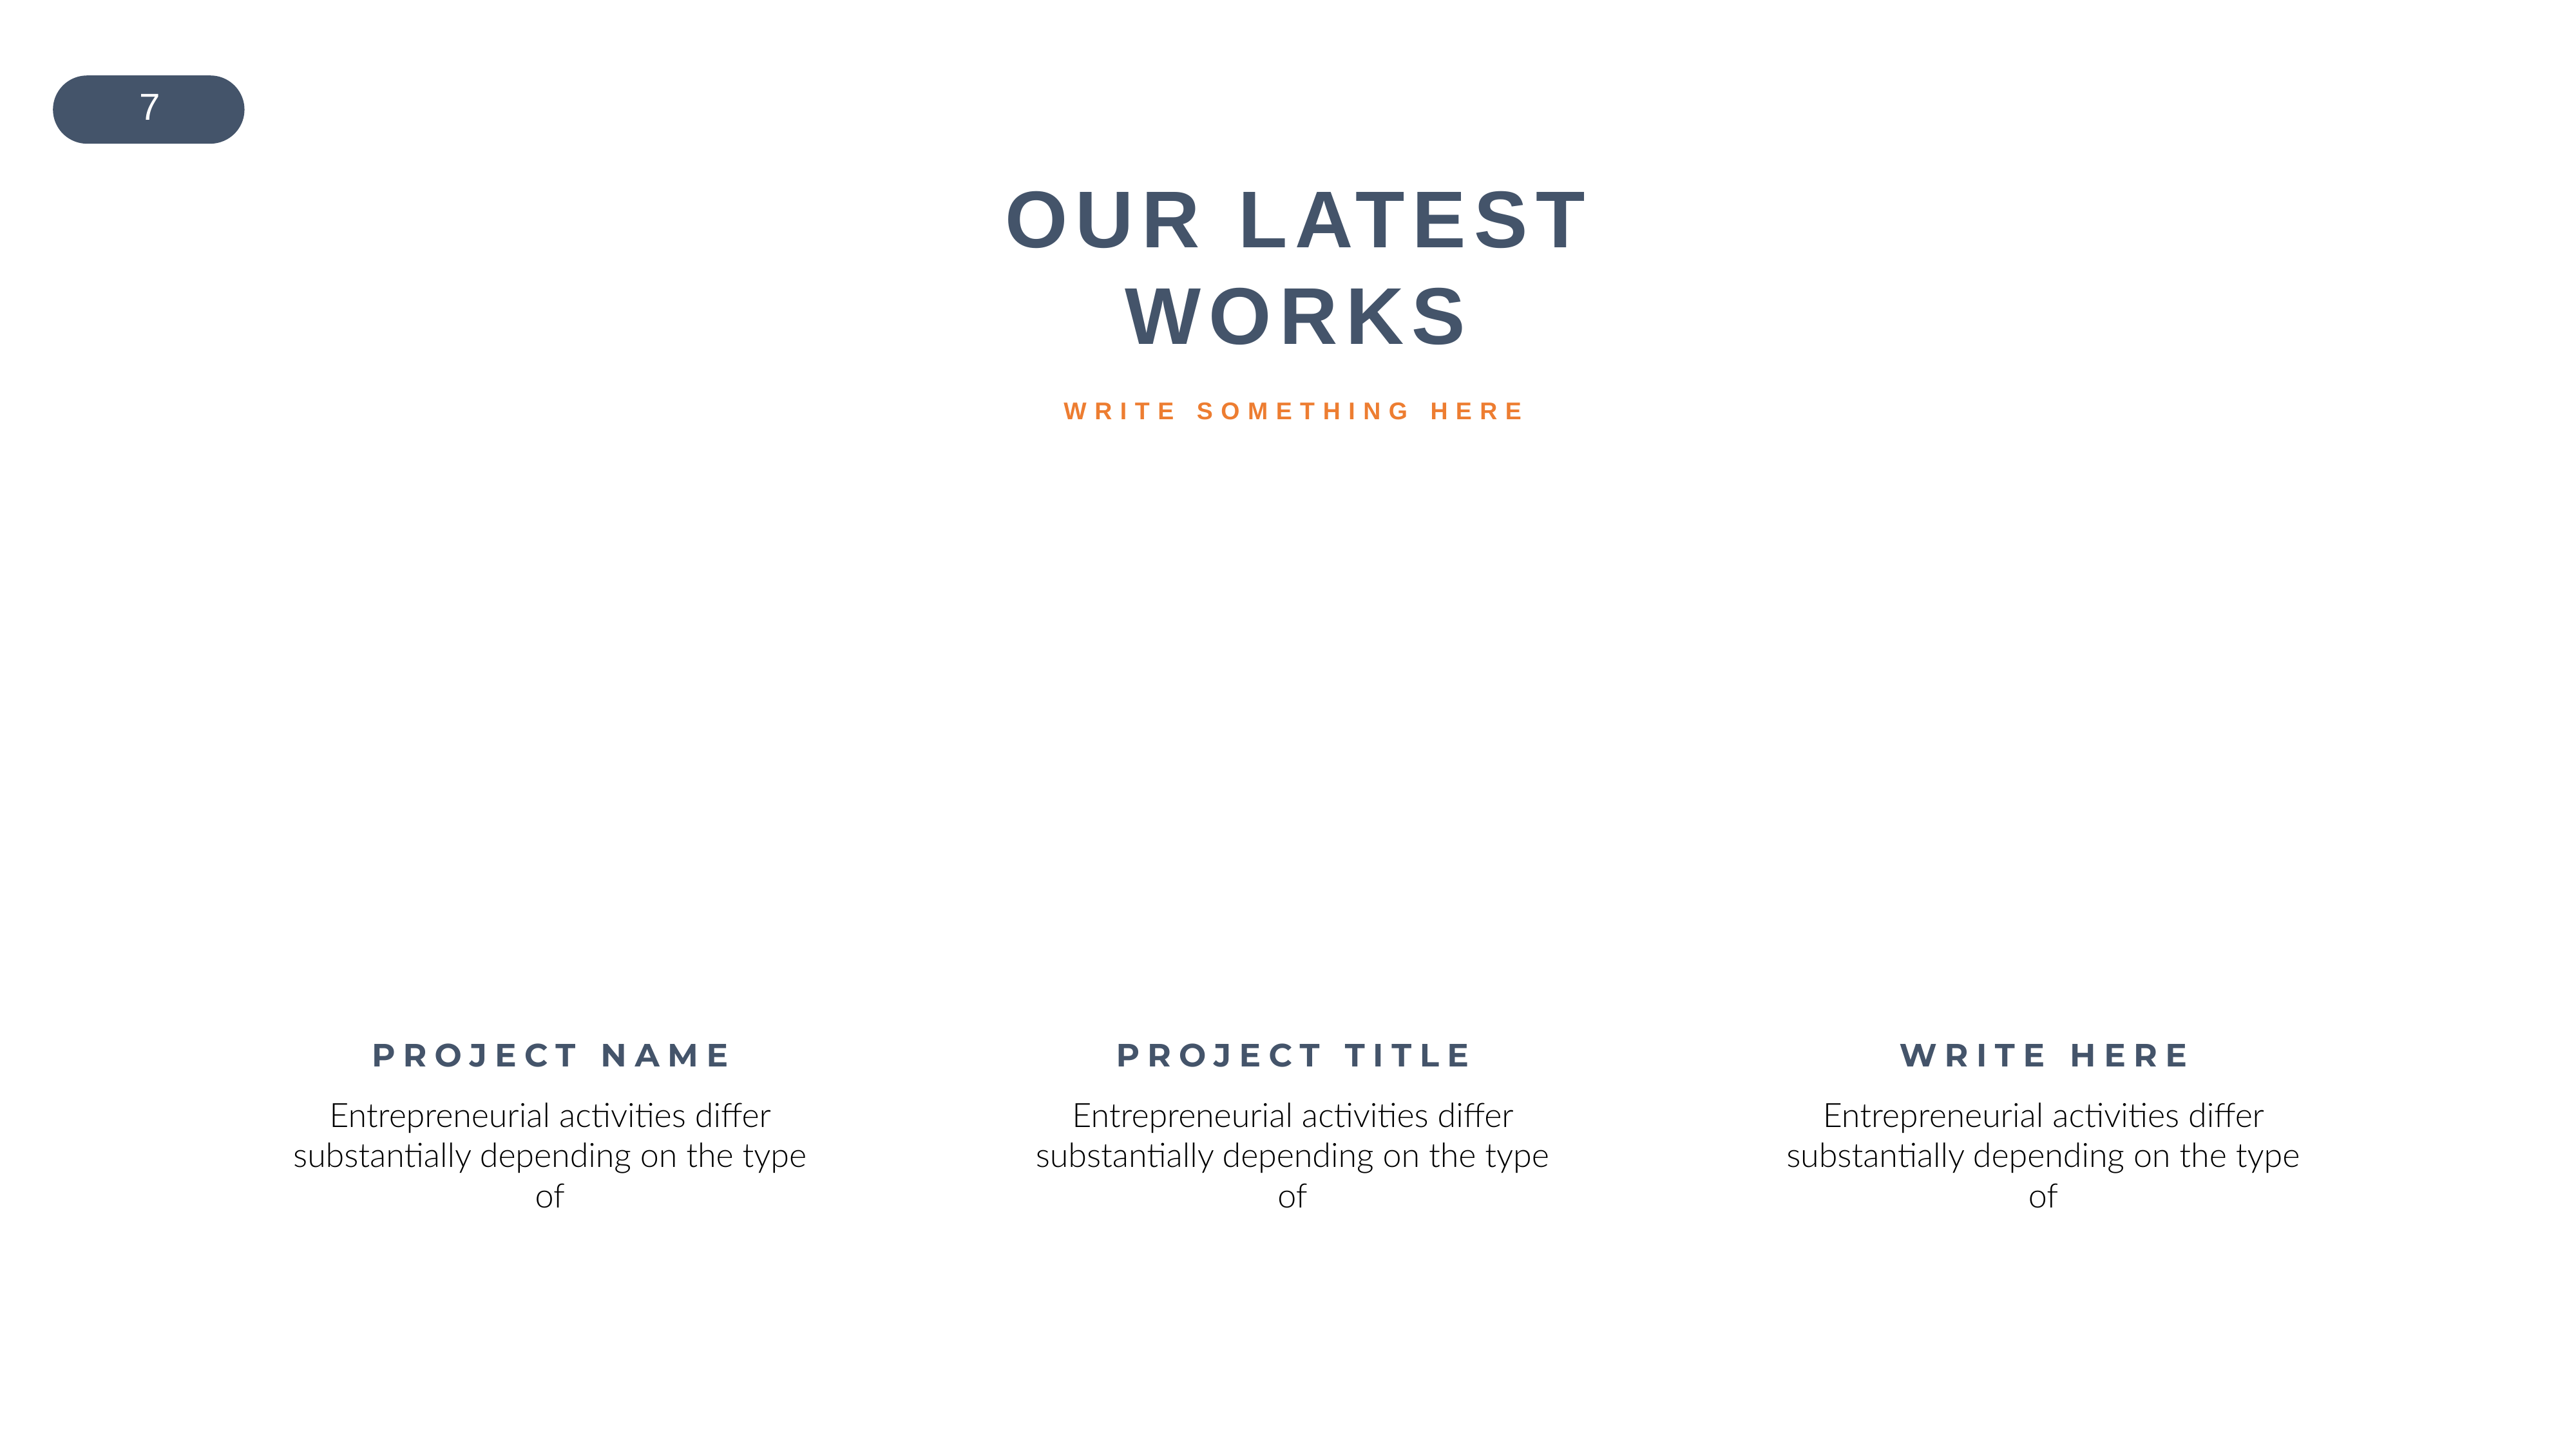

OUR LATEST
WORKS
WRITE SOMETHING HERE

PROJECT NAME
PROJECT TITLE
WRITE HERE
Entrepreneurial activities differ substantially depending on the type of
Entrepreneurial activities differ substantially depending on the type of
Entrepreneurial activities differ substantially depending on the type of